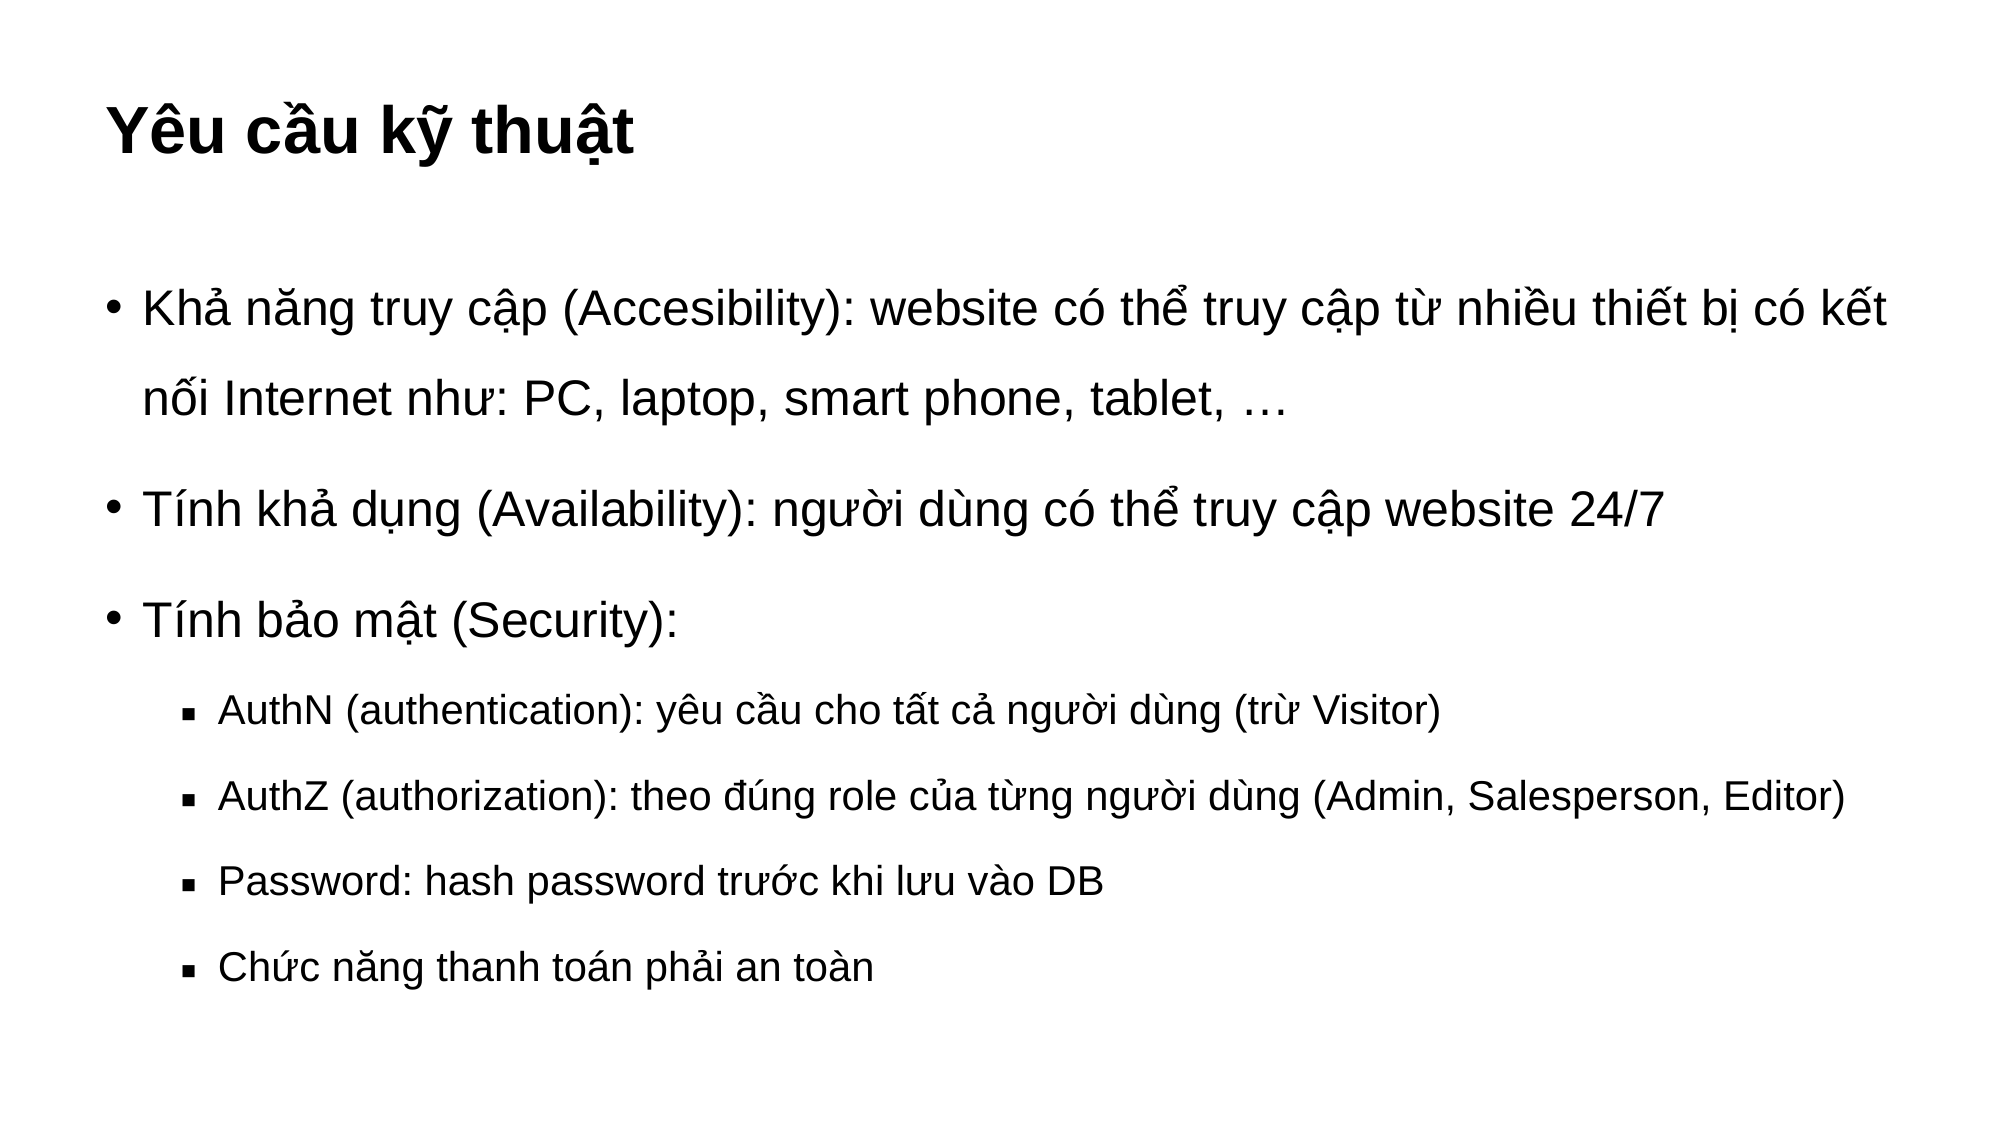

# Yêu cầu kỹ thuật
Khả năng truy cập (Accesibility): website có thể truy cập từ nhiều thiết bị có kết nối Internet như: PC, laptop, smart phone, tablet, …
Tính khả dụng (Availability): người dùng có thể truy cập website 24/7
Tính bảo mật (Security):
AuthN (authentication): yêu cầu cho tất cả người dùng (trừ Visitor)
AuthZ (authorization): theo đúng role của từng người dùng (Admin, Salesperson, Editor)
Password: hash password trước khi lưu vào DB
Chức năng thanh toán phải an toàn